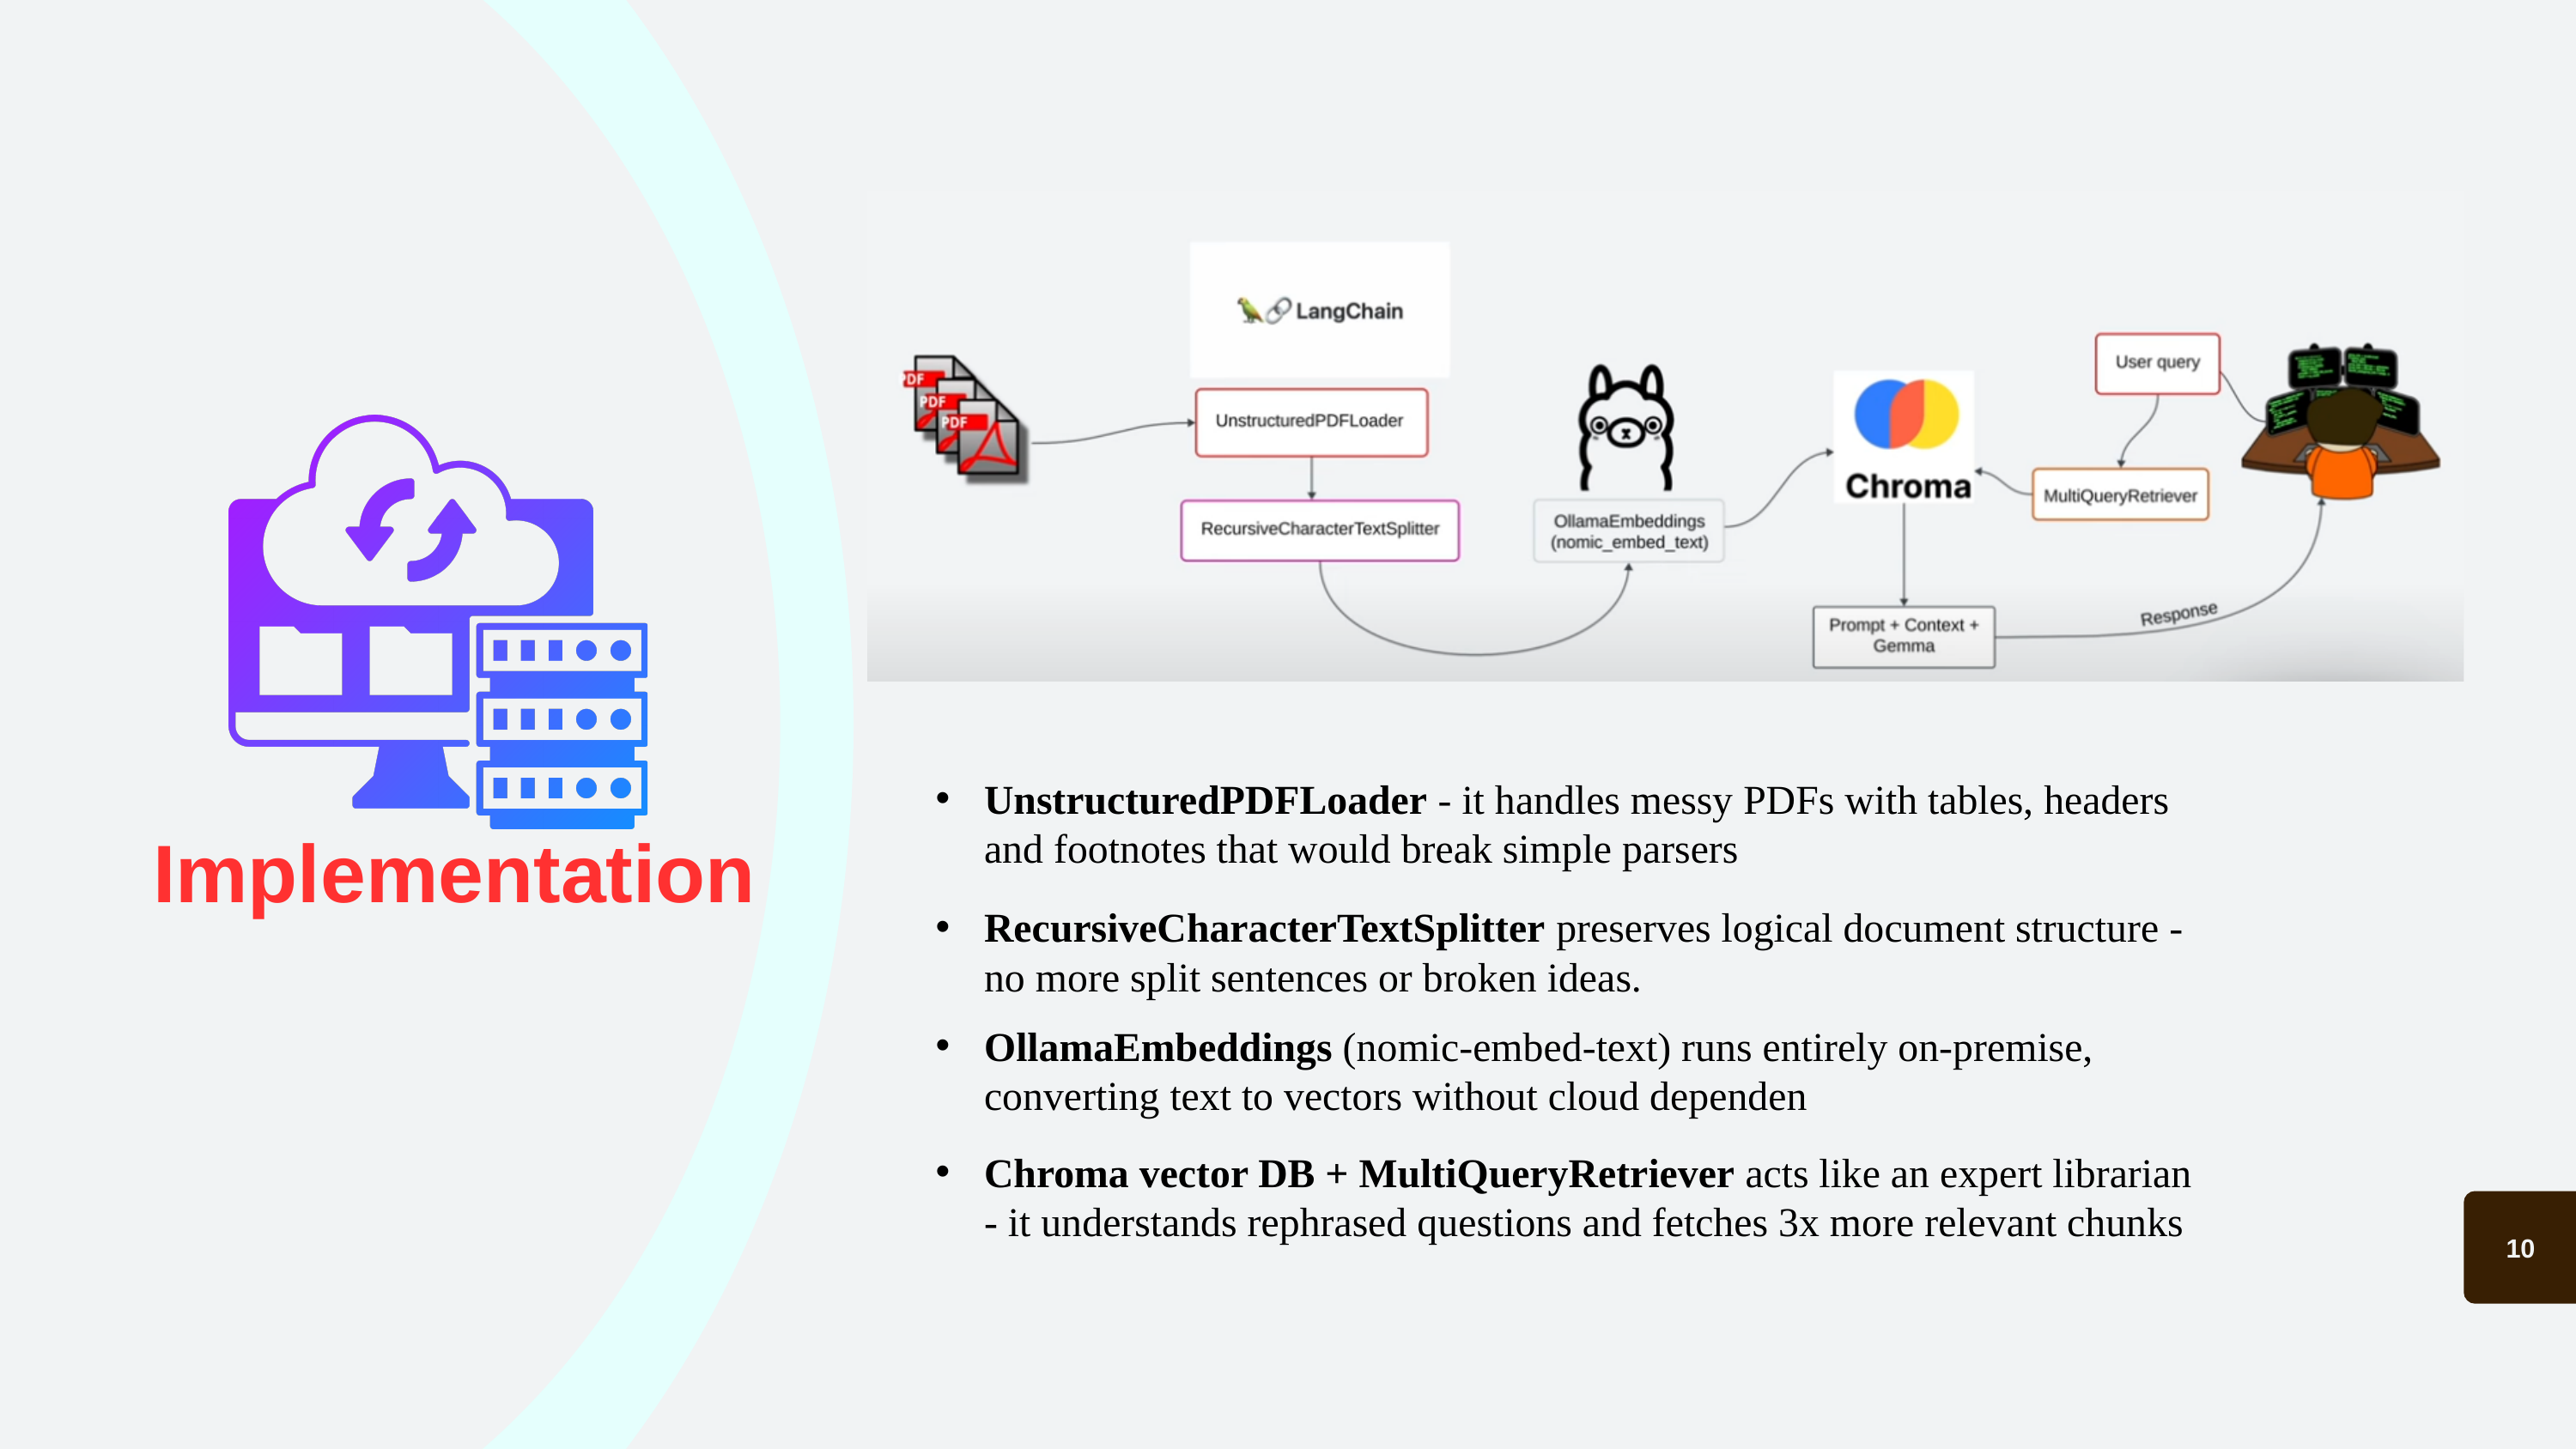

UnstructuredPDFLoader - it handles messy PDFs with tables, headers and footnotes that would break simple parsers
Implementation
RecursiveCharacterTextSplitter preserves logical document structure - no more split sentences or broken ideas.
OllamaEmbeddings (nomic-embed-text) runs entirely on-premise, converting text to vectors without cloud dependen
Chroma vector DB + MultiQueryRetriever acts like an expert librarian - it understands rephrased questions and fetches 3x more relevant chunks

10